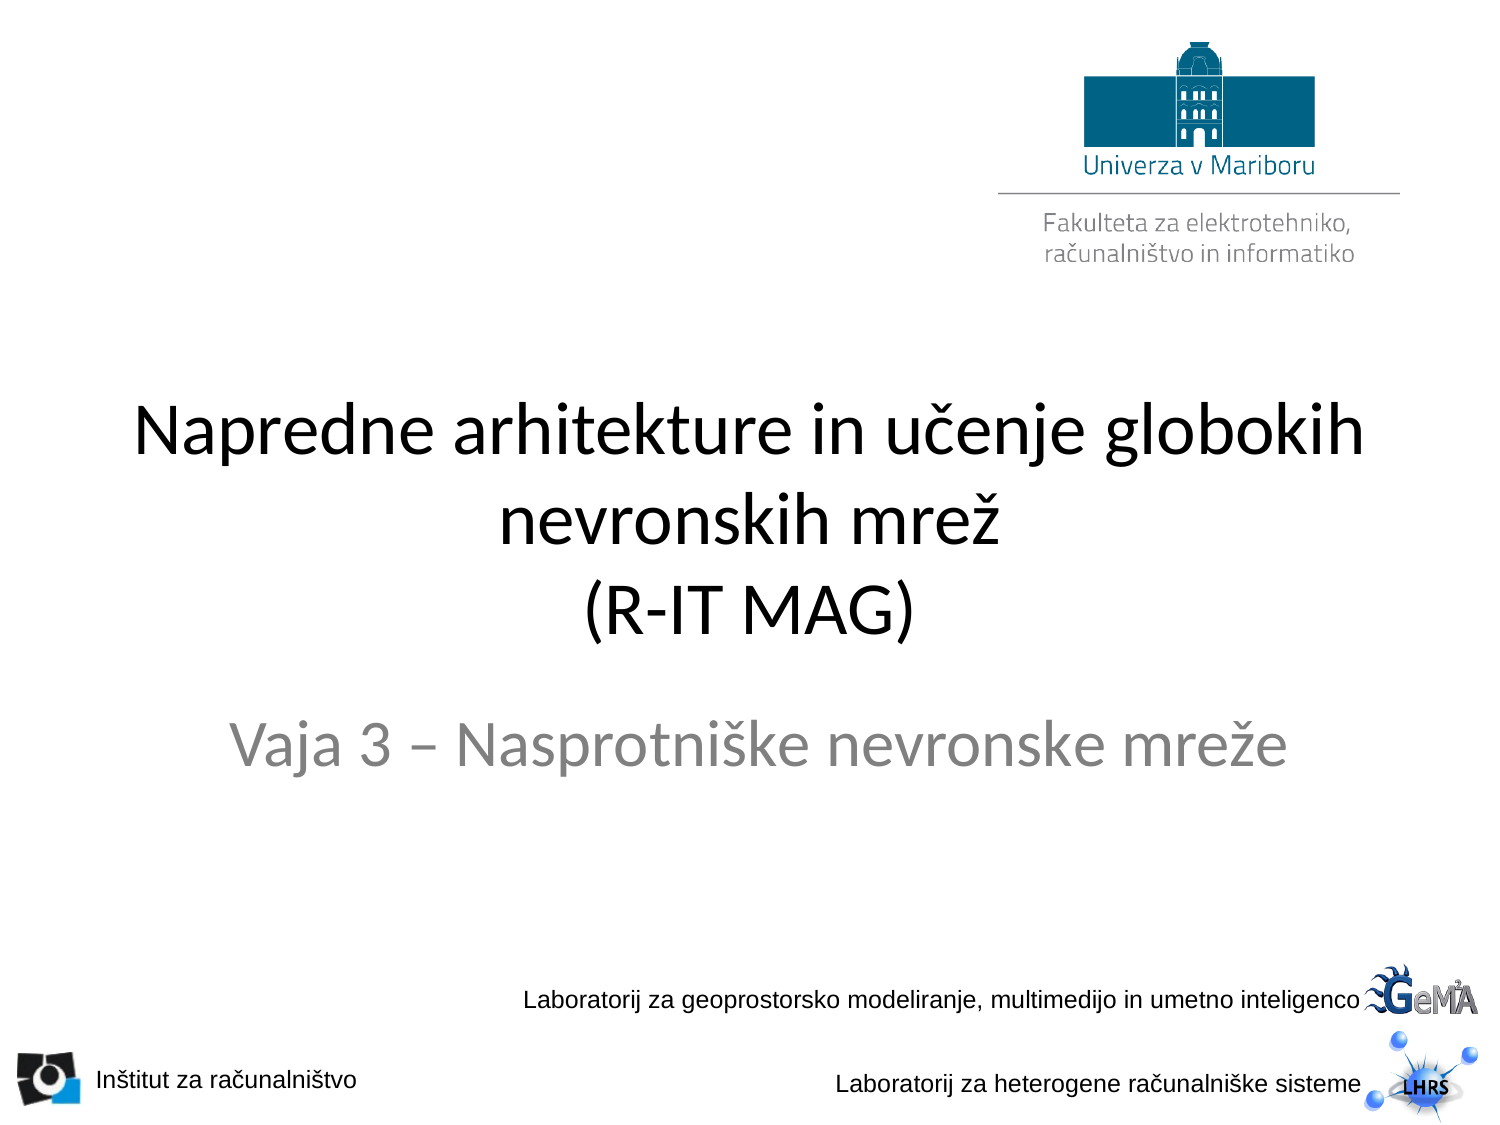

# Napredne arhitekture in učenje globokih nevronskih mrež (R-IT MAG)
Vaja 3 – Nasprotniške nevronske mreže